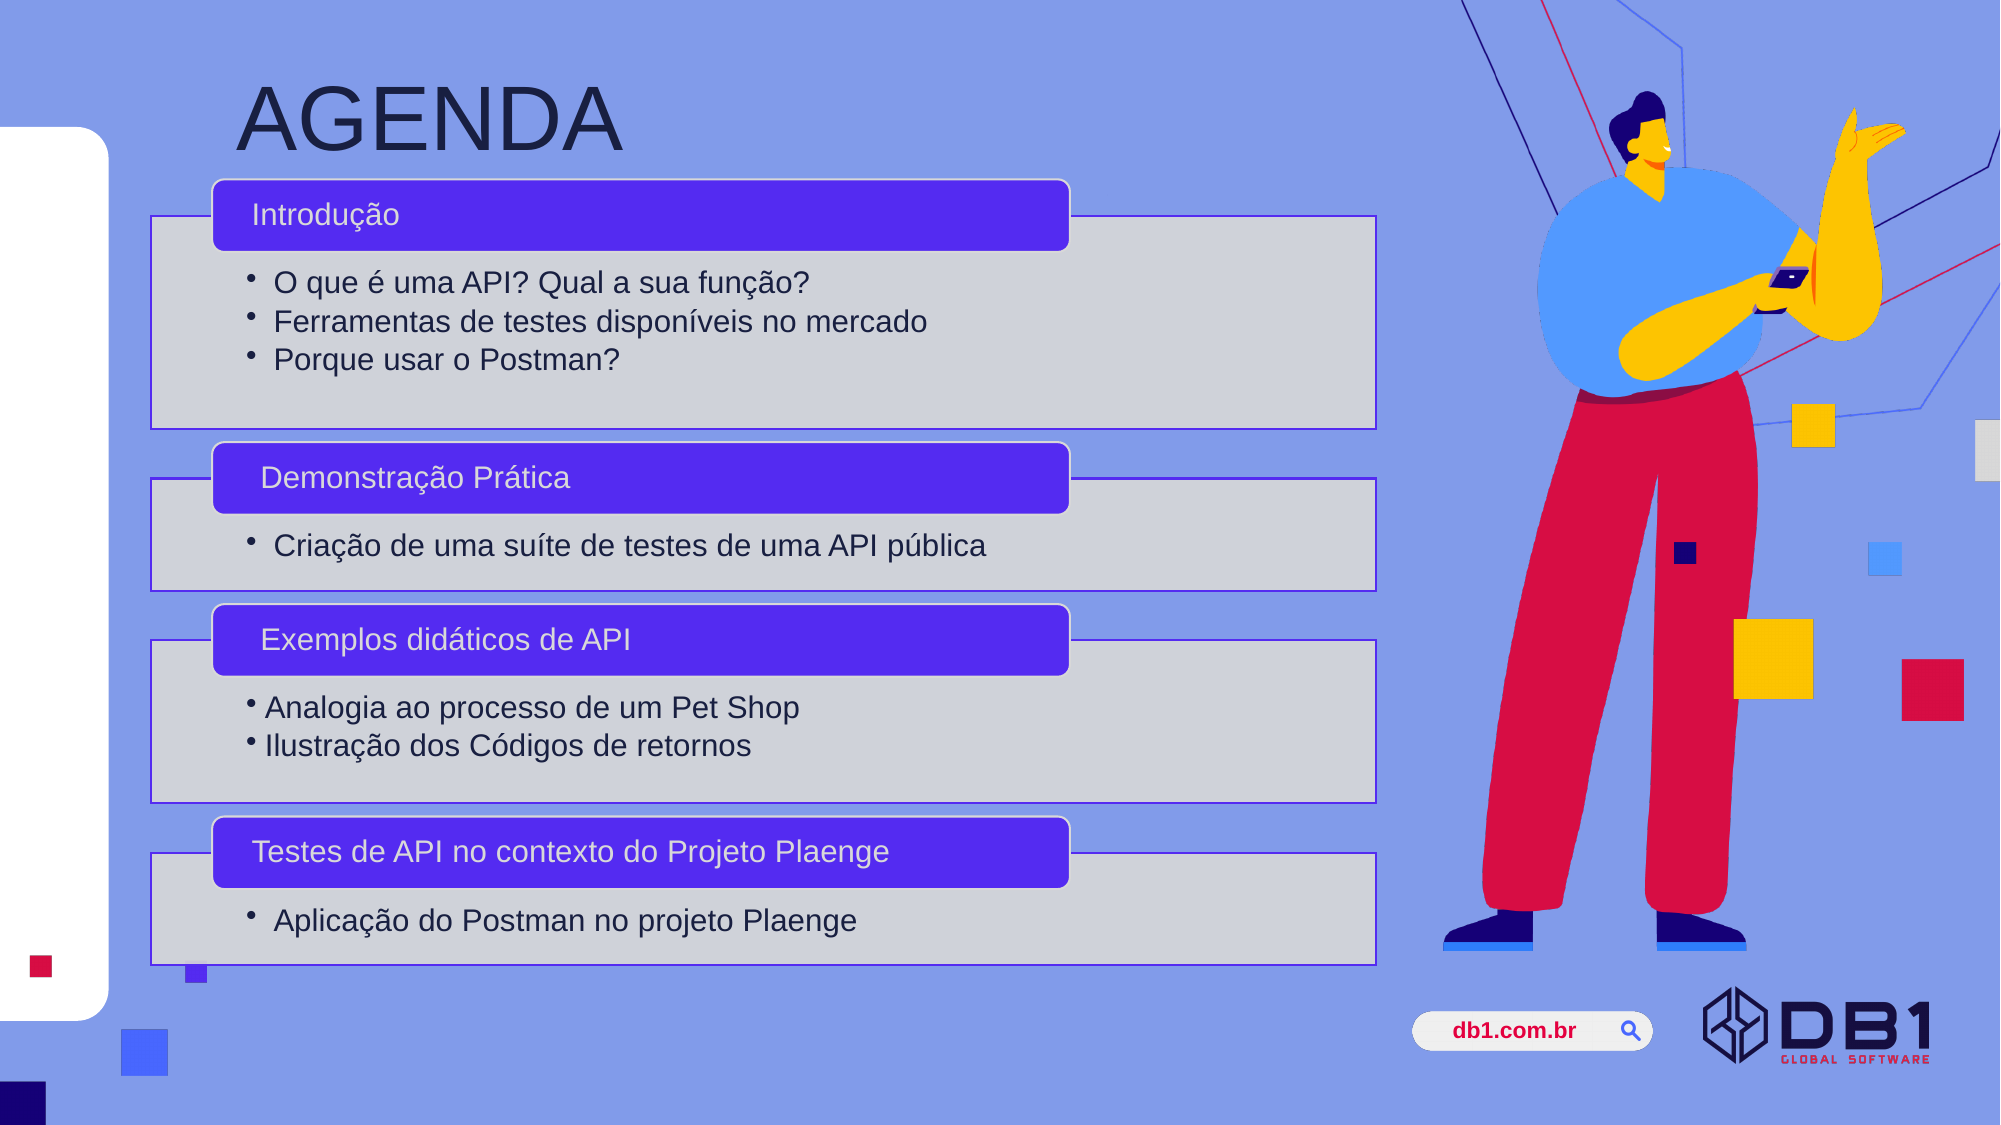

# AGENDA
 O que é uma API? Qual a sua função?
 Ferramentas de testes disponíveis no mercado
 Porque usar o Postman?
Introdução
 Criação de uma suíte de testes de uma API pública
 Demonstração Prática
Analogia ao processo de um Pet Shop
Ilustração dos Códigos de retornos
 Exemplos didáticos de API
 Aplicação do Postman no projeto Plaenge
Testes de API no contexto do Projeto Plaenge